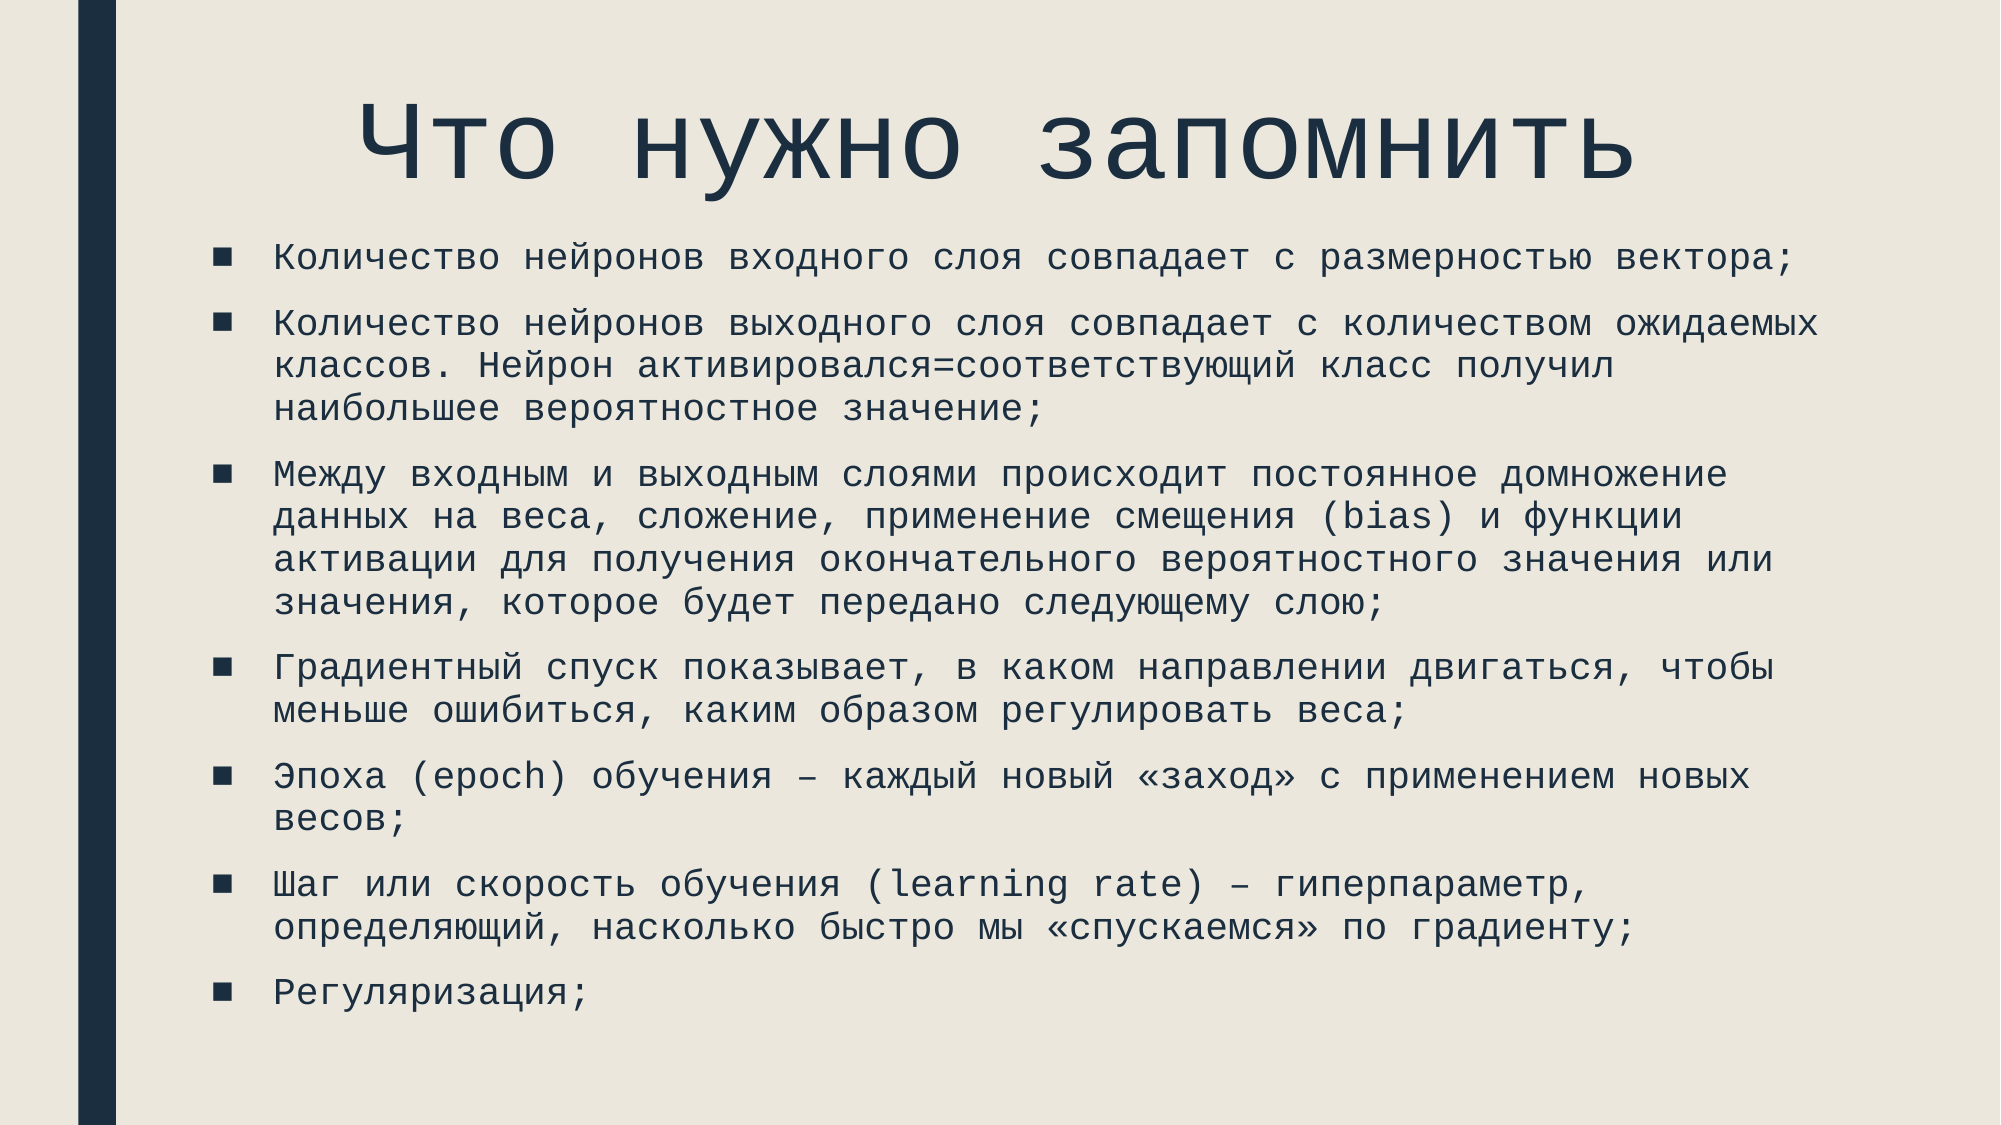

# Что нужно запомнить
Количество нейронов входного слоя совпадает с размерностью вектора;
Количество нейронов выходного слоя совпадает с количеством ожидаемых классов. Нейрон активировался=соответствующий класс получил наибольшее вероятностное значение;
Между входным и выходным слоями происходит постоянное домножение данных на веса, сложение, применение смещения (bias) и функции активации для получения окончательного вероятностного значения или значения, которое будет передано следующему слою;
Градиентный спуск показывает, в каком направлении двигаться, чтобы меньше ошибиться, каким образом регулировать веса;
Эпоха (epoch) обучения – каждый новый «заход» с применением новых весов;
Шаг или скорость обучения (learning rate) – гиперпараметр, определяющий, насколько быстро мы «спускаемся» по градиенту;
Регуляризация;